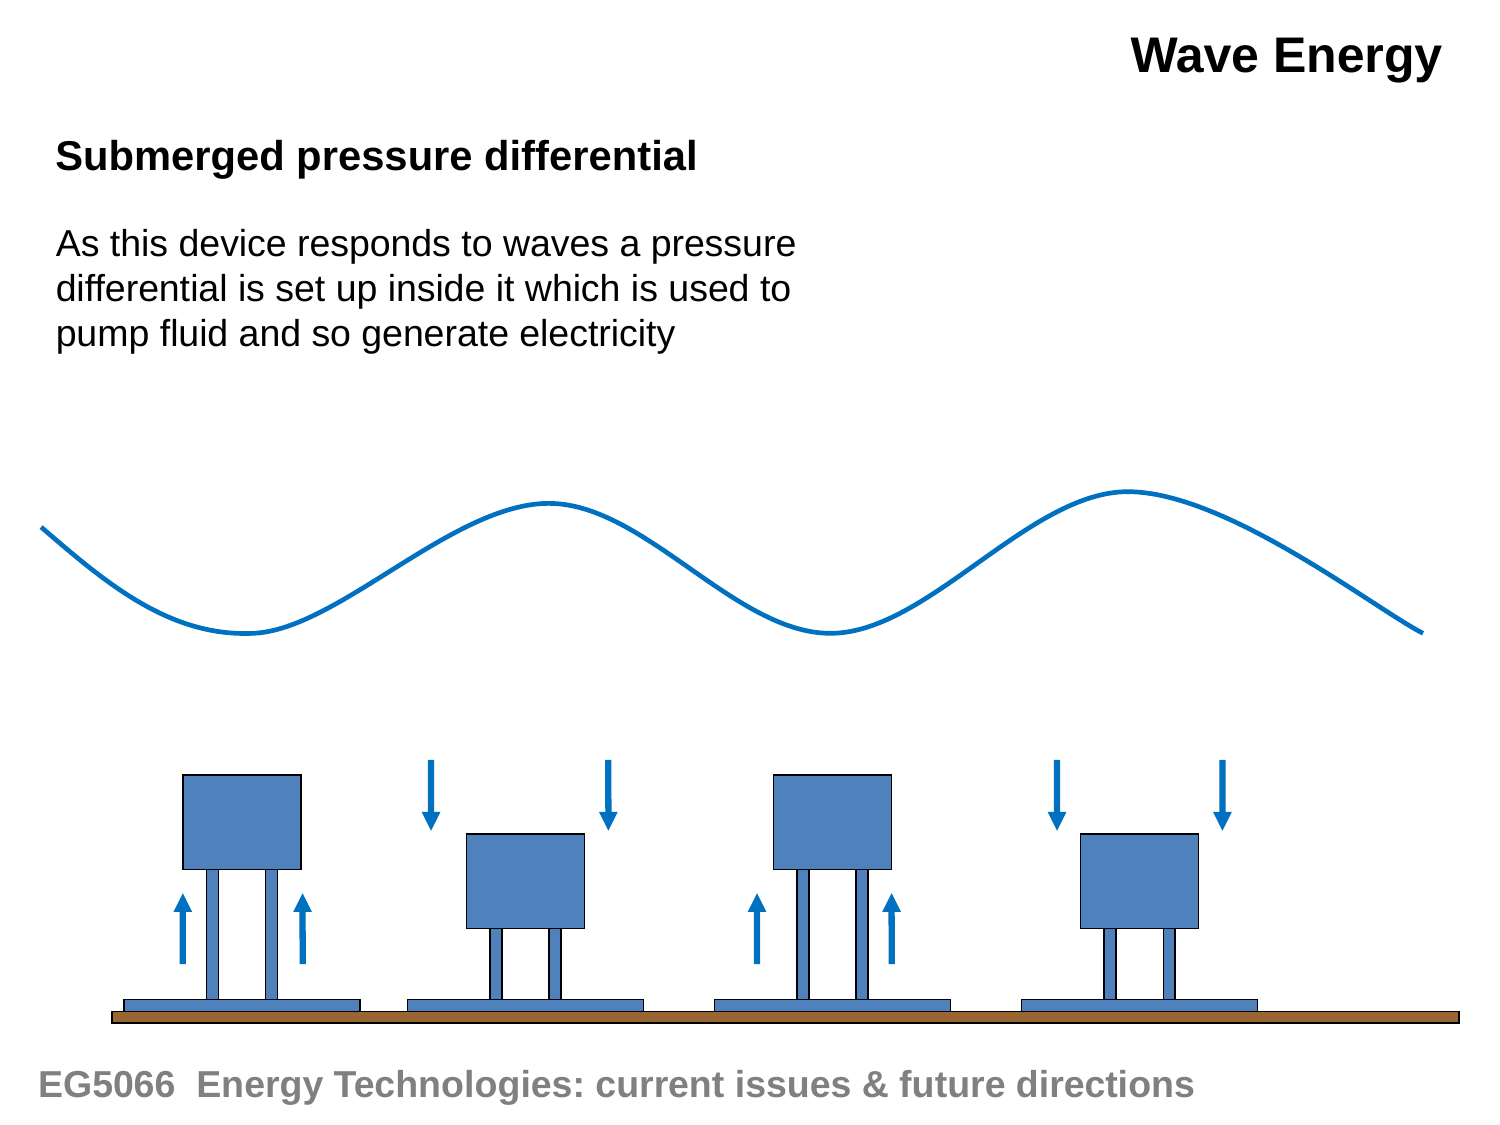

Wave Energy
Submerged pressure differential
As this device responds to waves a pressure differential is set up inside it which is used to pump fluid and so generate electricity

EG5066  Energy Technologies: current issues & future directions